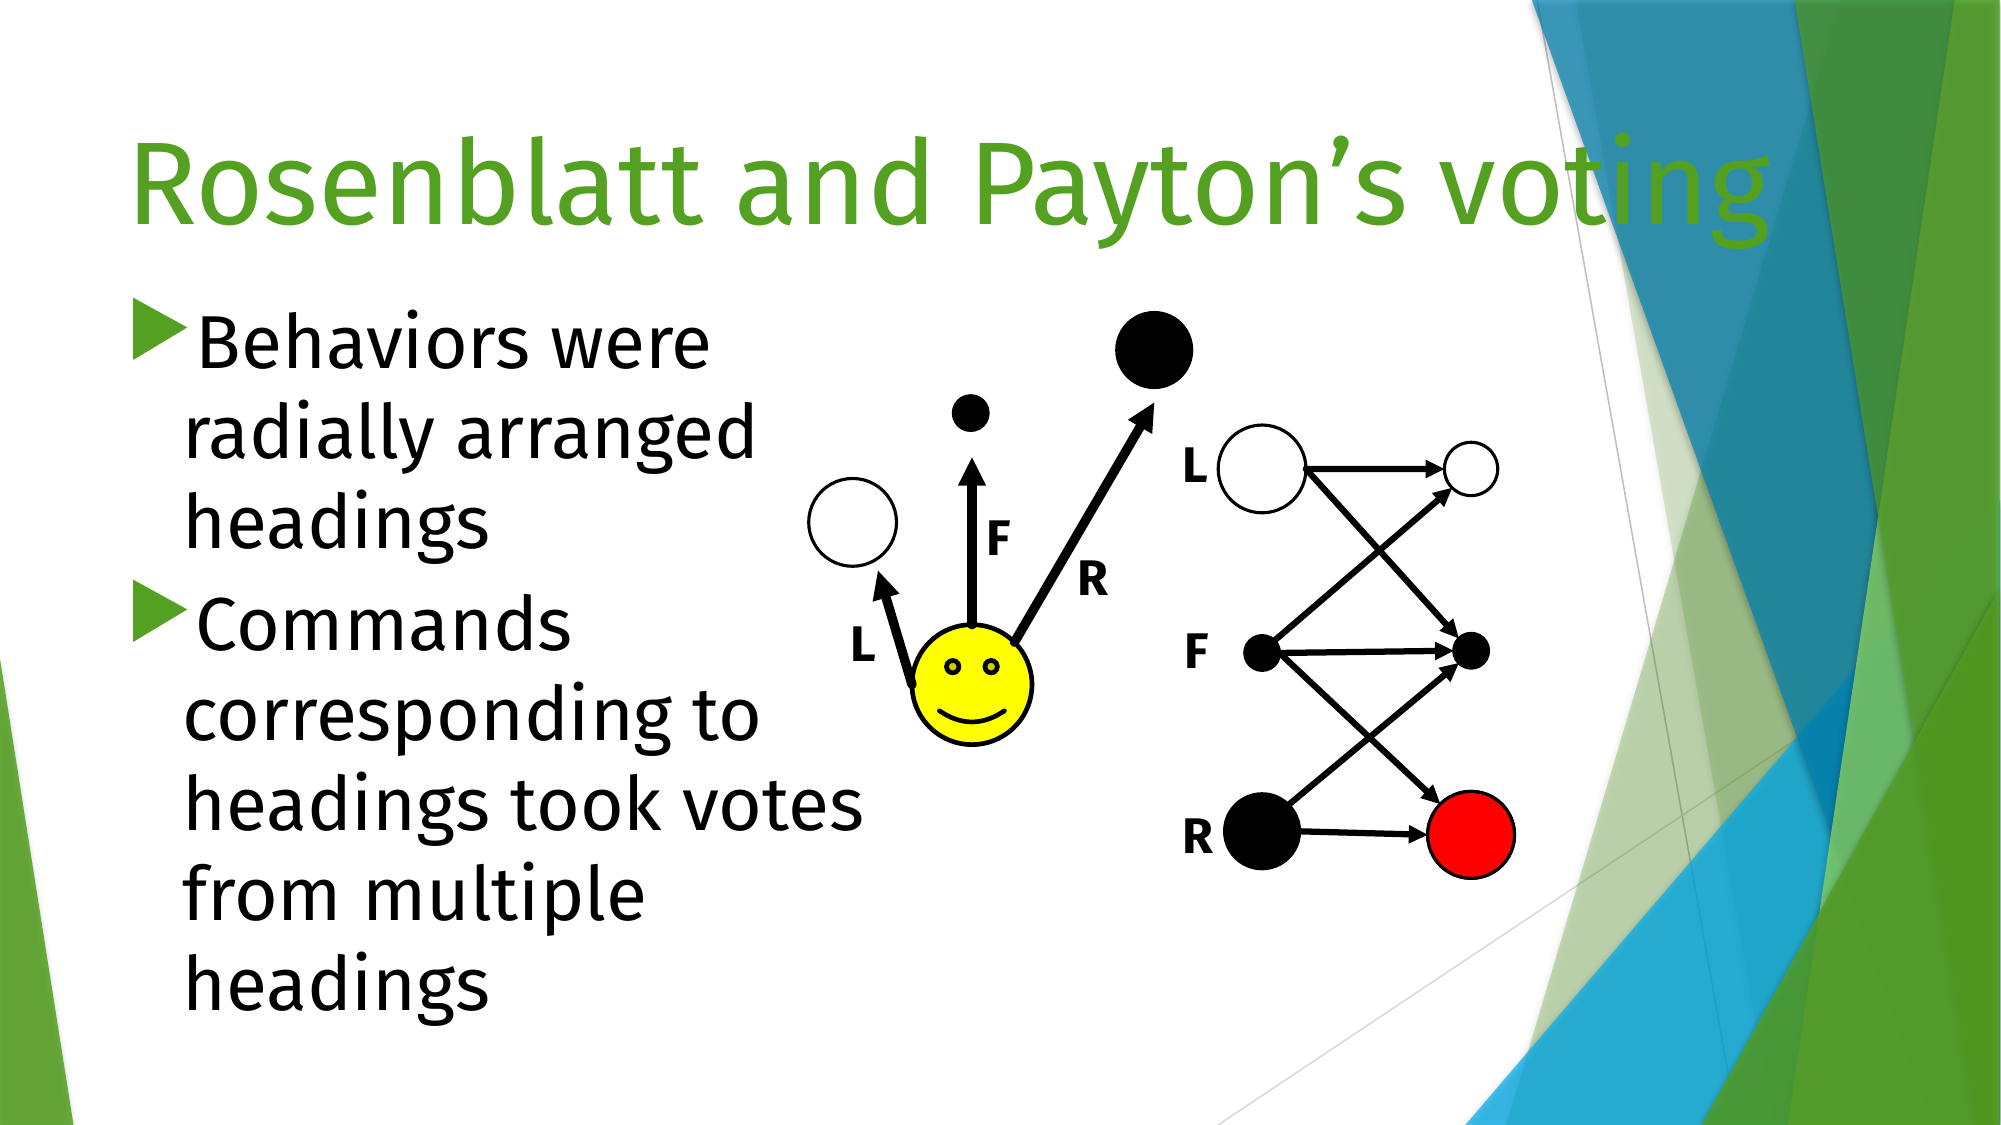

# Rosenblatt and Payton’s voting
Behaviors were radially arranged headings
Commands corresponding to headings took votes from multiple headings

F
R
L

L

F

R